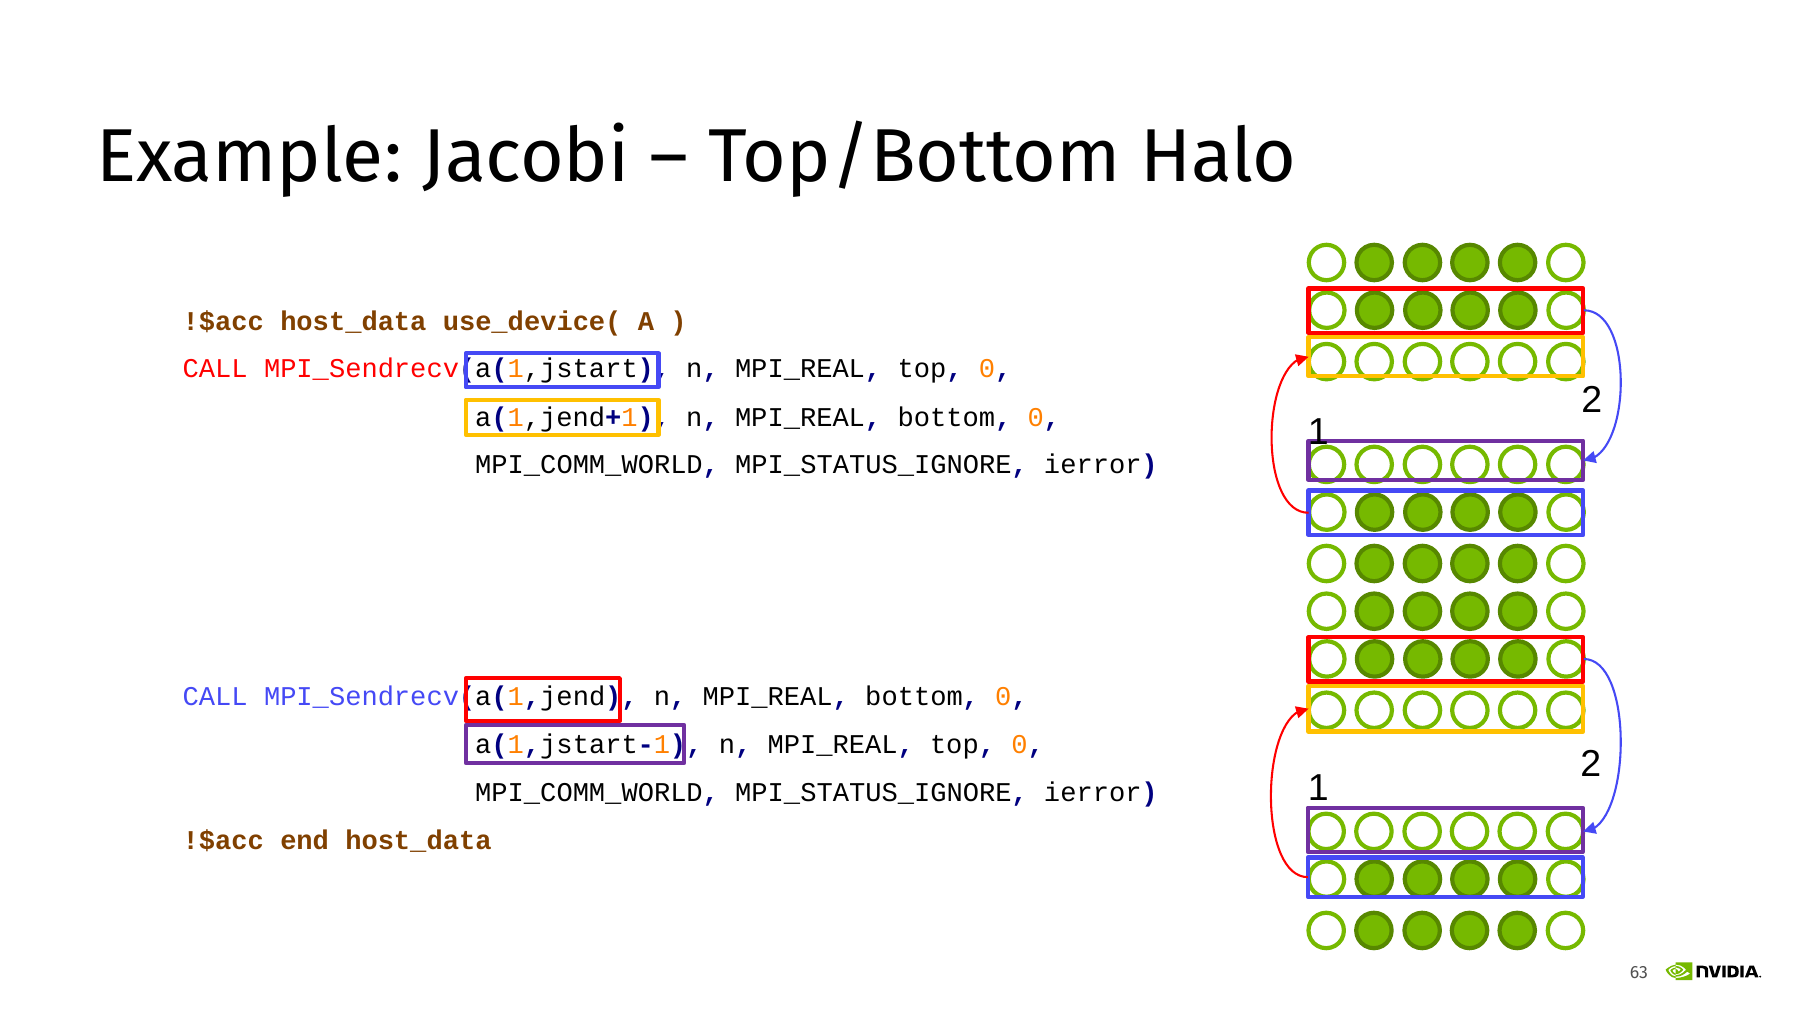

# Example: Jacobi – Top/Bottom Halo
!$acc host_data use_device( A )
CALL MPI_Sendrecv(a(1,jstart), n, MPI_REAL, top, 0,
                  a(1,jend+1), n, MPI_REAL, bottom, 0,
                  MPI_COMM_WORLD, MPI_STATUS_IGNORE, ierror)

2

1

CALL MPI_Sendrecv(a(1,jend), n, MPI_REAL, bottom, 0,
                  a(1,jstart-1), n, MPI_REAL, top, 0,
                  MPI_COMM_WORLD, MPI_STATUS_IGNORE, ierror)
!$acc end host_data

2
1